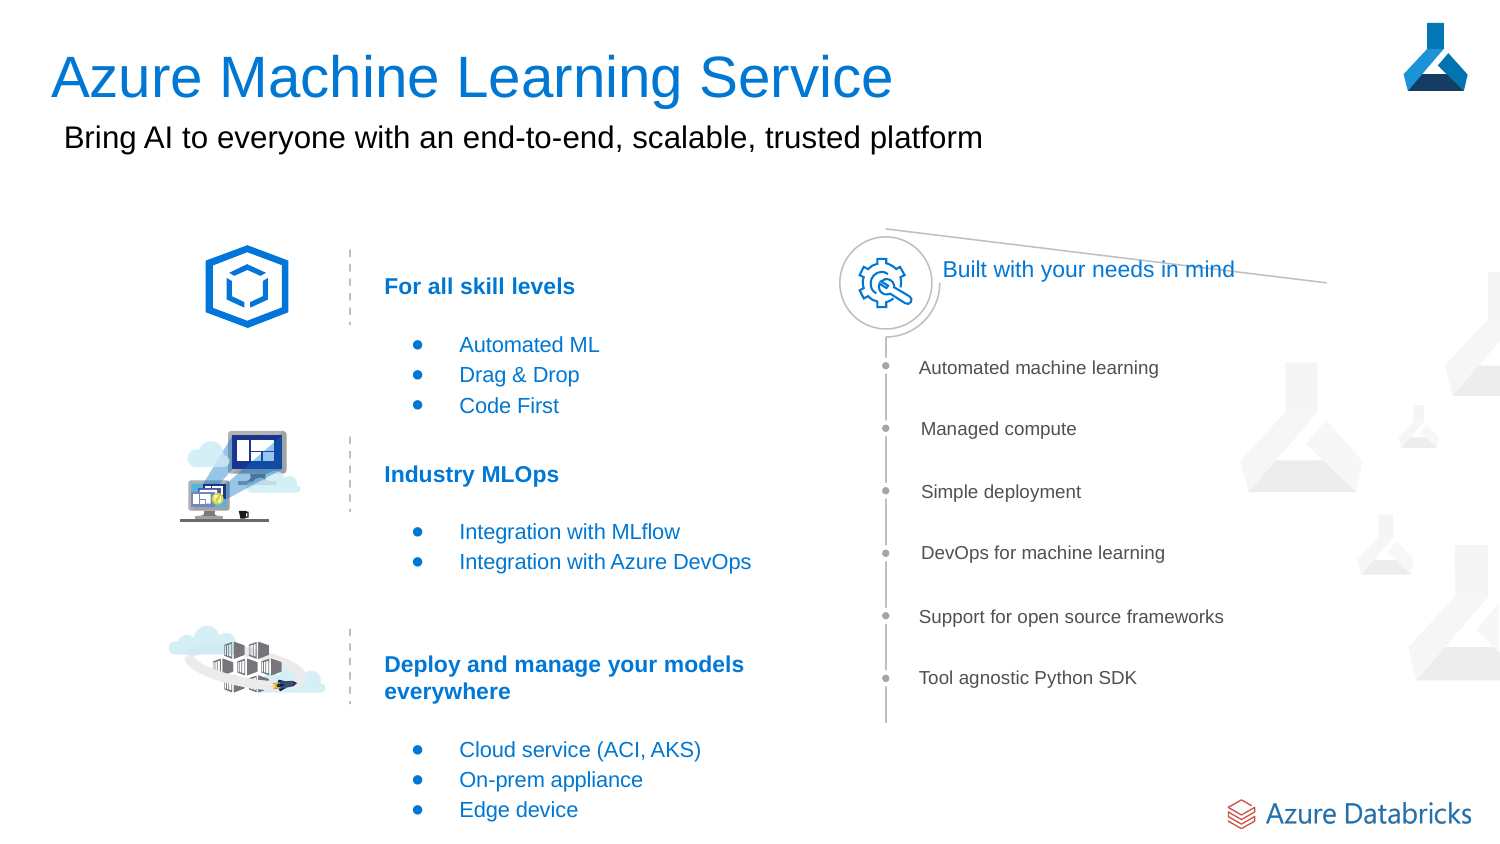

Azure Machine Learning Service
Bring AI to everyone with an end-to-end, scalable, trusted platform

Built with your needs in mind

Automated machine learning

Managed compute

Simple deployment

DevOps for machine learning

Support for open source frameworks

For all skill levels

Automated ML
Drag & Drop
Code First

Industry MLOps

Integration with MLflow
Integration with Azure DevOps

Deploy and manage your models everywhere

Cloud service (ACI, AKS)
On-prem appliance
Edge device
Tool agnostic Python SDK